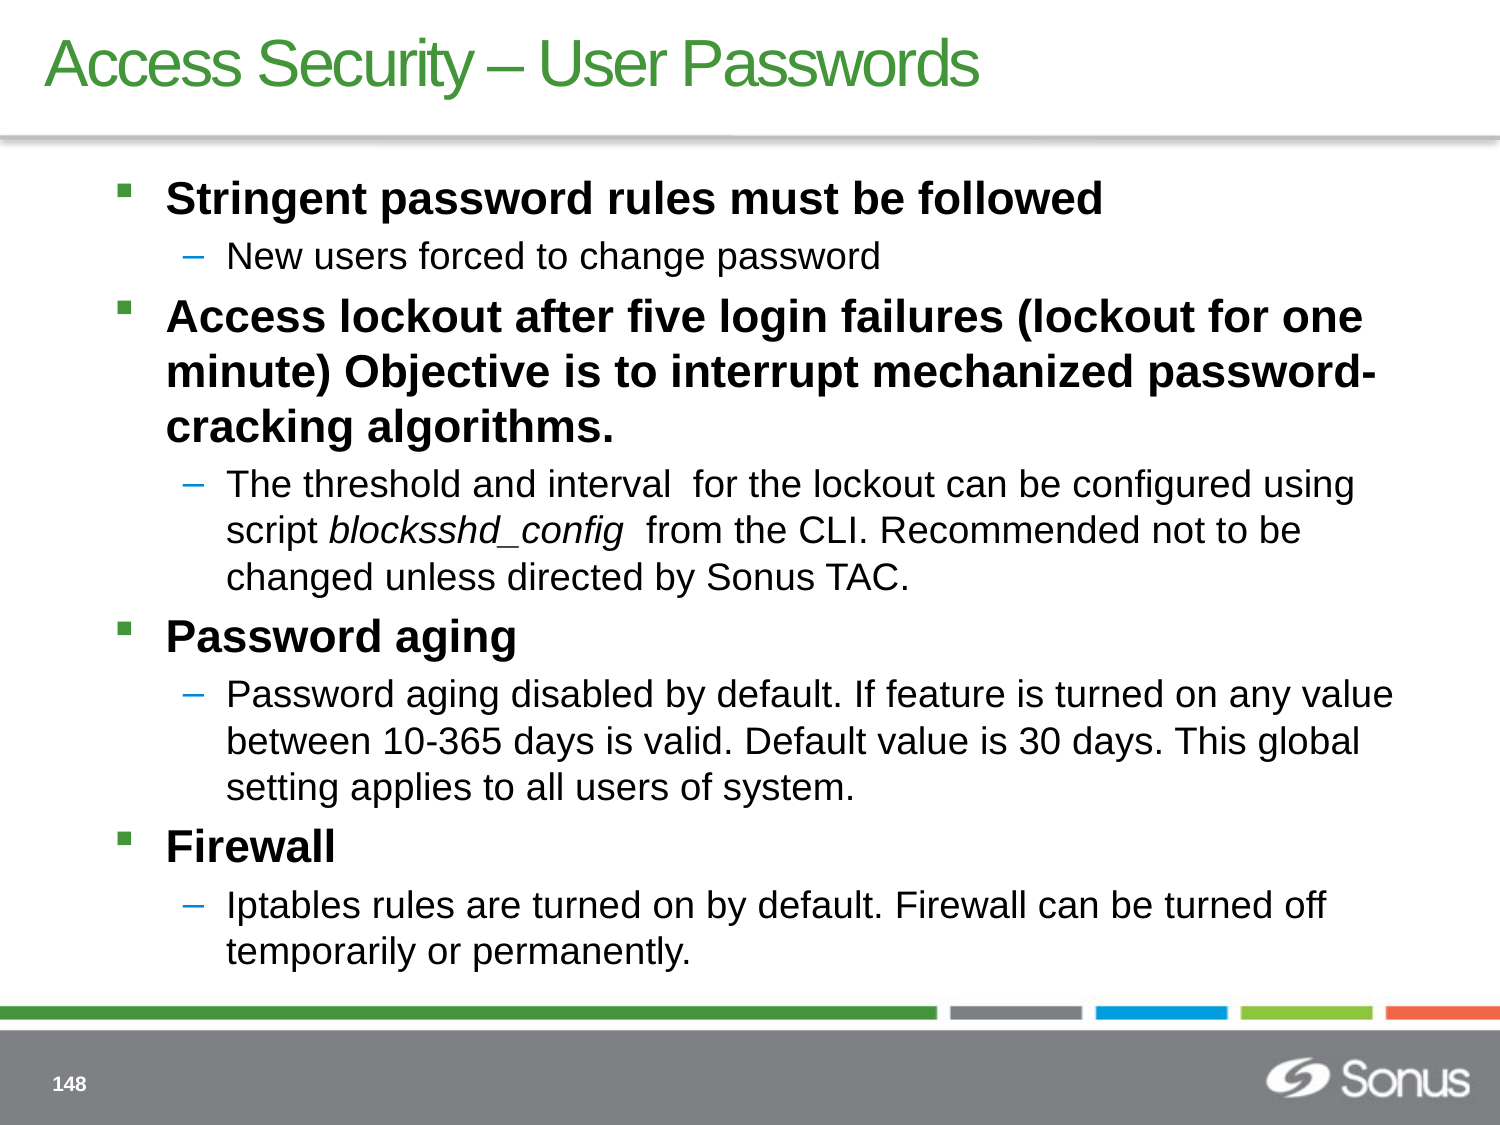

# Access Security – User Passwords
Stringent password rules must be followed
New users forced to change password
Access lockout after five login failures (lockout for one minute) Objective is to interrupt mechanized password-cracking algorithms.
The threshold and interval  for the lockout can be configured using script blocksshd_config  from the CLI. Recommended not to be changed unless directed by Sonus TAC.
Password aging
Password aging disabled by default. If feature is turned on any value between 10-365 days is valid. Default value is 30 days. This global setting applies to all users of system.
Firewall
Iptables rules are turned on by default. Firewall can be turned off temporarily or permanently.